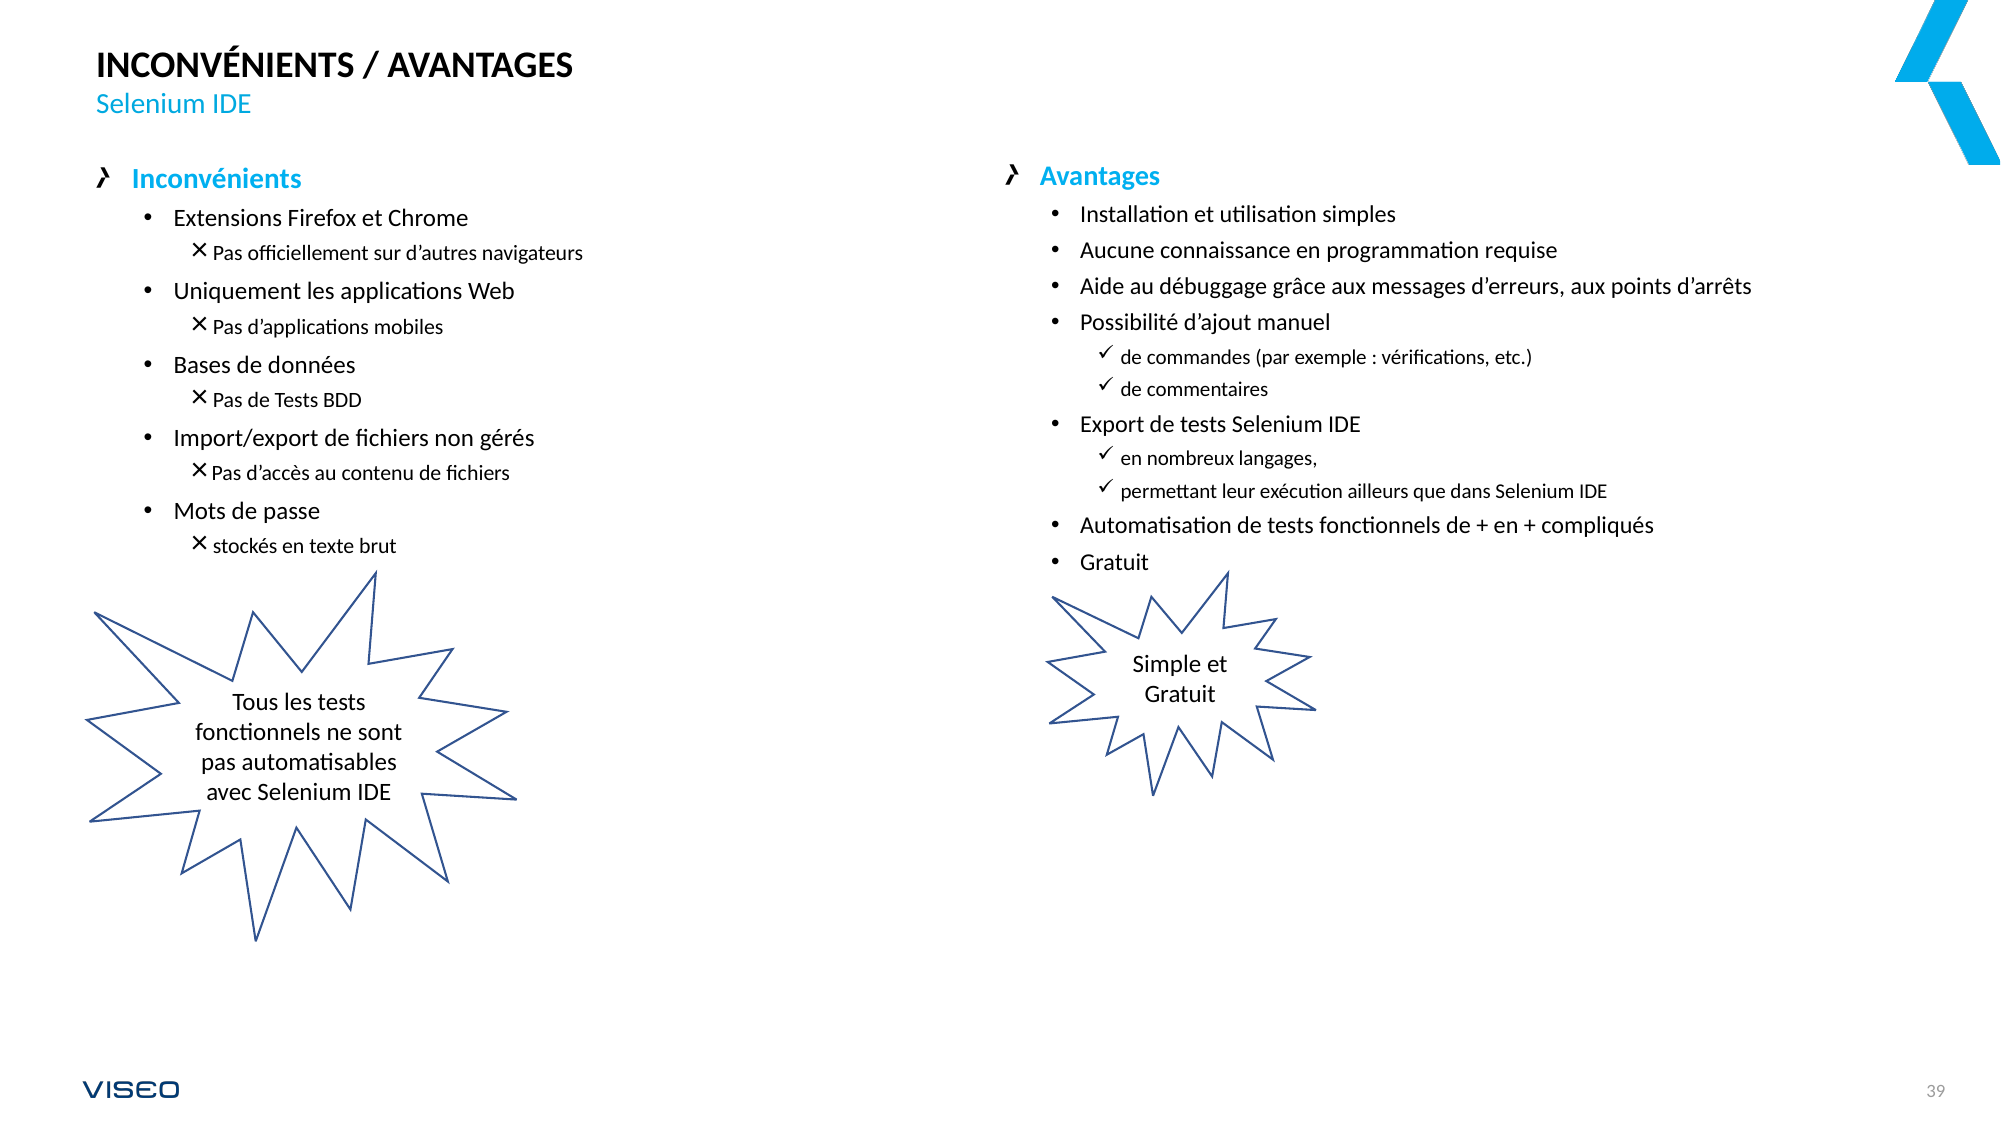

# Inconvénients / Avantages
Selenium IDE
Avantages
Installation et utilisation simples
Aucune connaissance en programmation requise
Aide au débuggage grâce aux messages d’erreurs, aux points d’arrêts
Possibilité d’ajout manuel
de commandes (par exemple : vérifications, etc.)
de commentaires
Export de tests Selenium IDE
en nombreux langages,
permettant leur exécution ailleurs que dans Selenium IDE
Automatisation de tests fonctionnels de + en + compliqués
Gratuit

Inconvénients
Extensions Firefox et Chrome
× Pas officiellement sur d’autres navigateurs
Uniquement les applications Web
× Pas d’applications mobiles
Bases de données
× Pas de Tests BDD
Import/export de fichiers non gérés
× Pas d’accès au contenu de fichiers
Mots de passe
× stockés en texte brut

Tous les tests fonctionnels ne sont pas automatisables avec Selenium IDE

Simple et
Gratuit

39